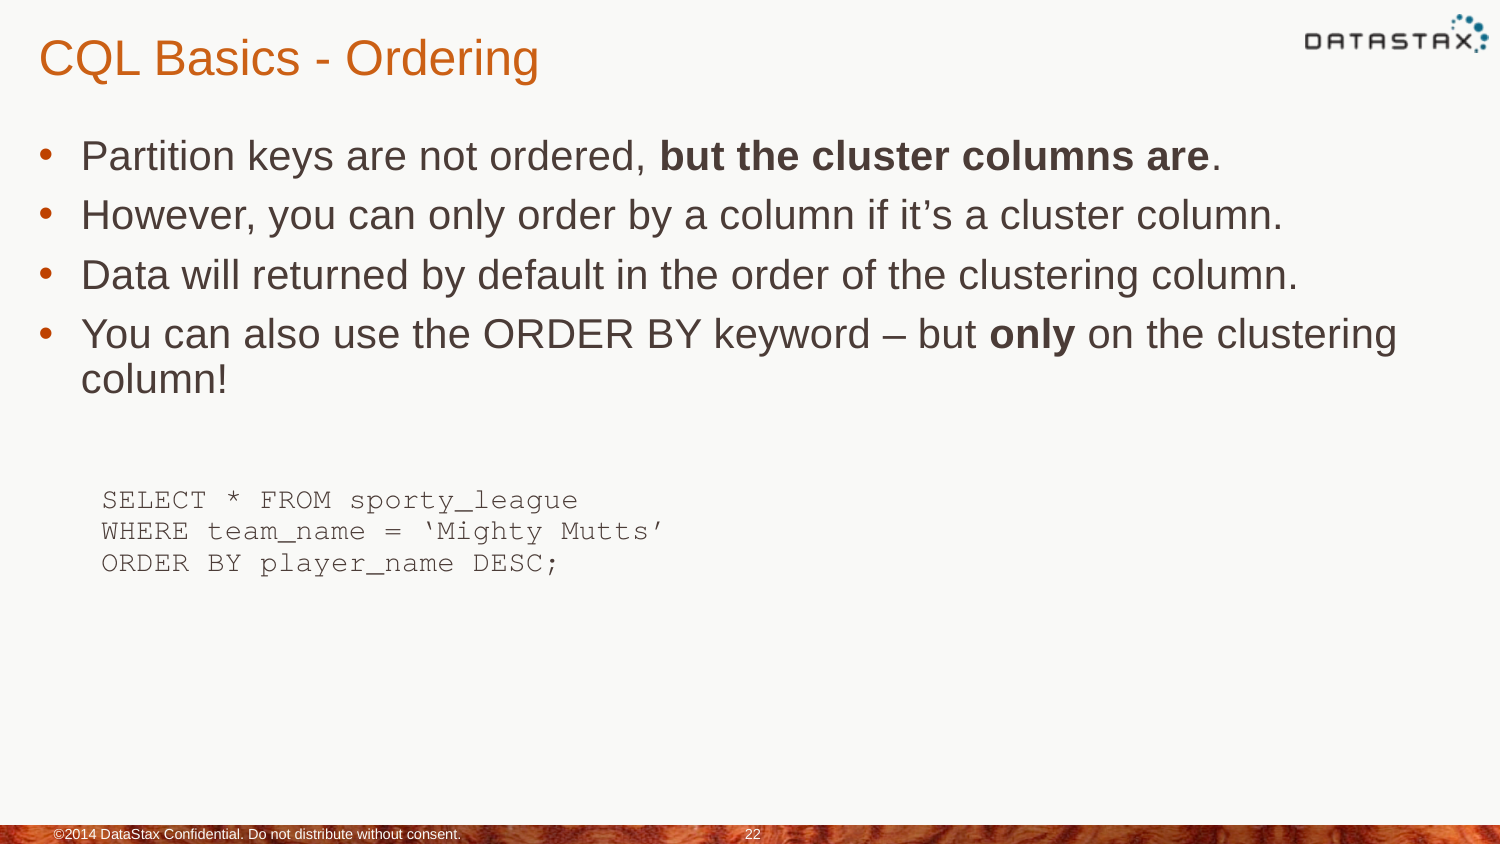

# CQL Basics - Ordering
Partition keys are not ordered, but the cluster columns are.
However, you can only order by a column if it’s a cluster column.
Data will returned by default in the order of the clustering column.
You can also use the ORDER BY keyword – but only on the clustering column!

SELECT * FROM sporty_league
WHERE team_name = ‘Mighty Mutts’
ORDER BY player_name DESC;

©2014 DataStax Confidential. Do not distribute without consent.
22